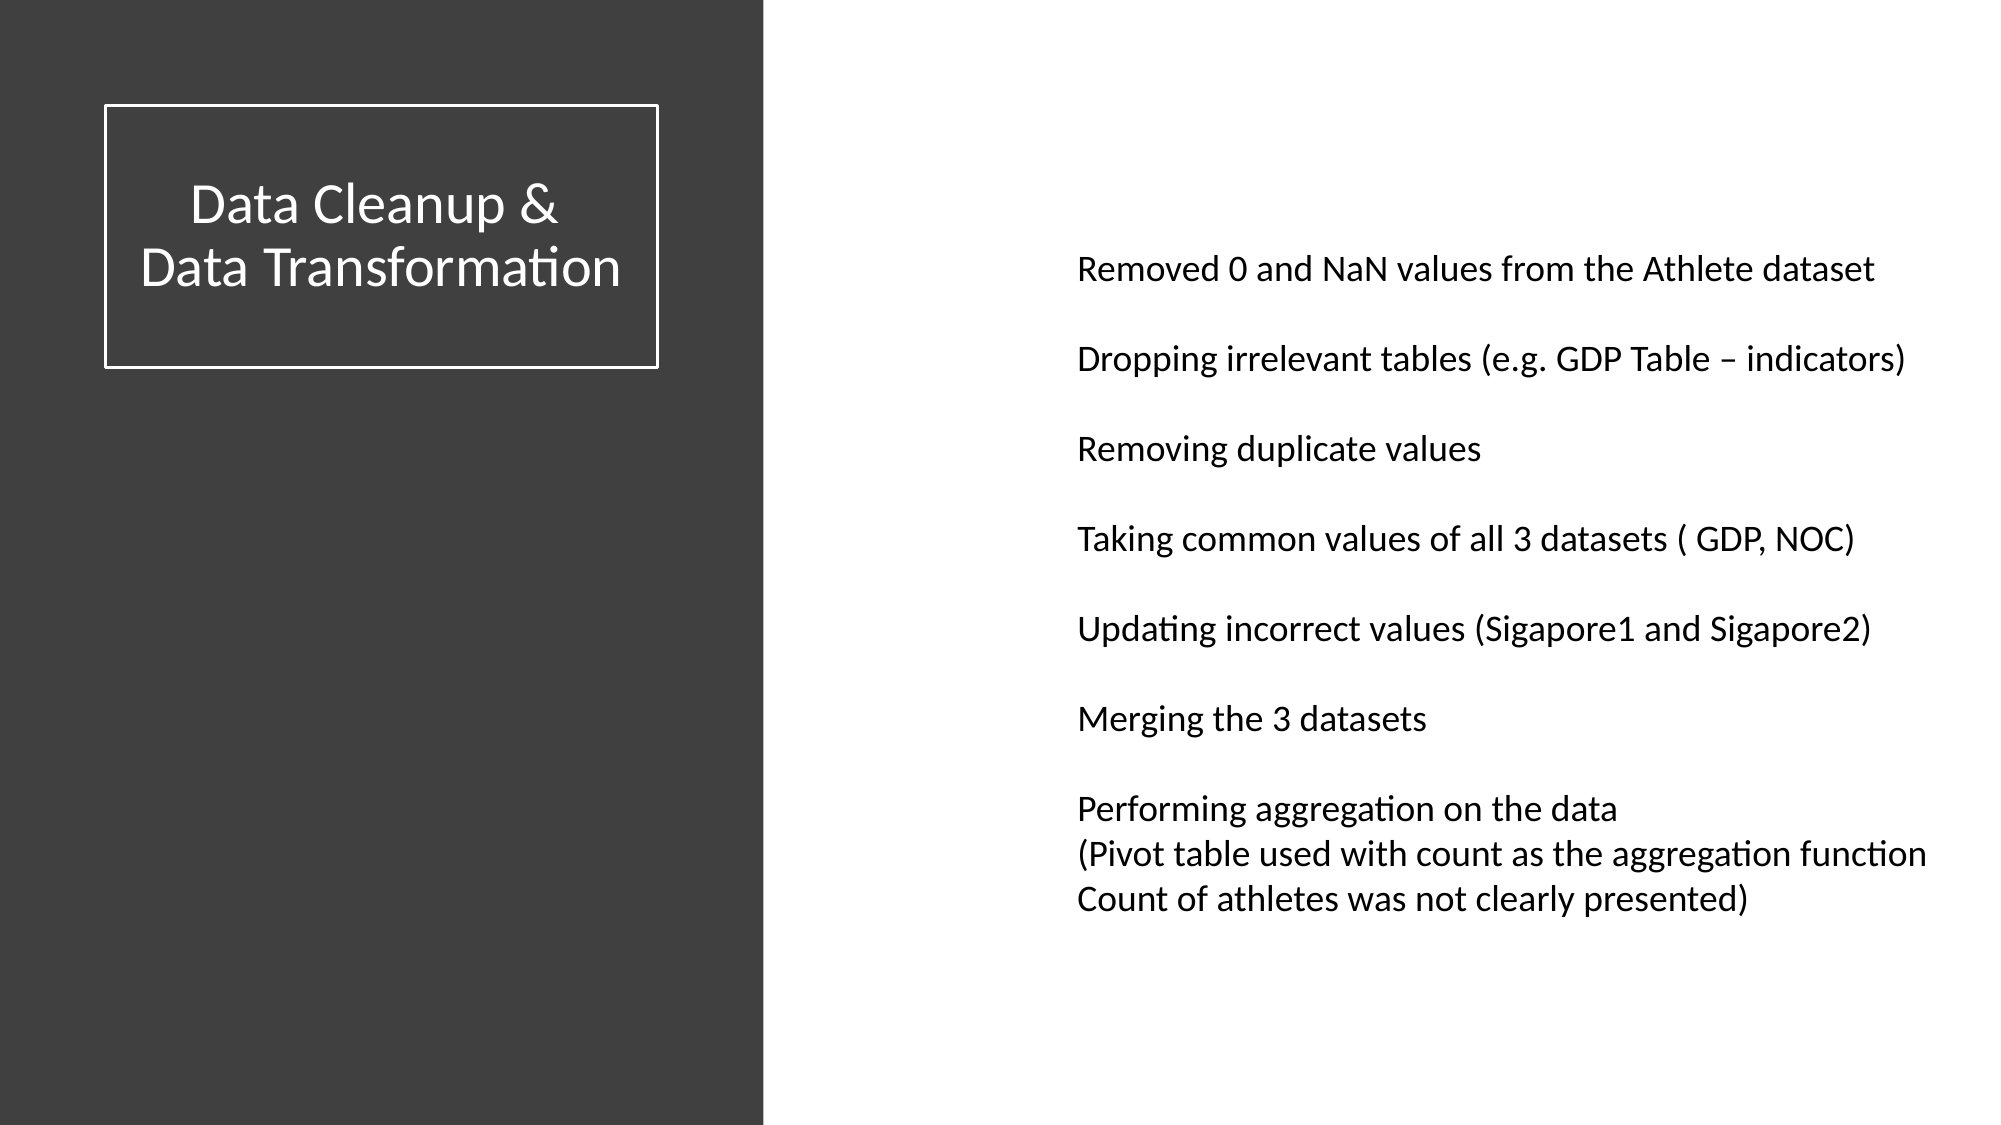

# Data Cleanup & Data Transformation
Removed 0 and NaN values from the Athlete dataset

Dropping irrelevant tables (e.g. GDP Table – indicators)

Removing duplicate values

Taking common values of all 3 datasets ( GDP, NOC)

Updating incorrect values (Sigapore1 and Sigapore2)

Merging the 3 datasets

Performing aggregation on the data
(Pivot table used with count as the aggregation function
Count of athletes was not clearly presented)